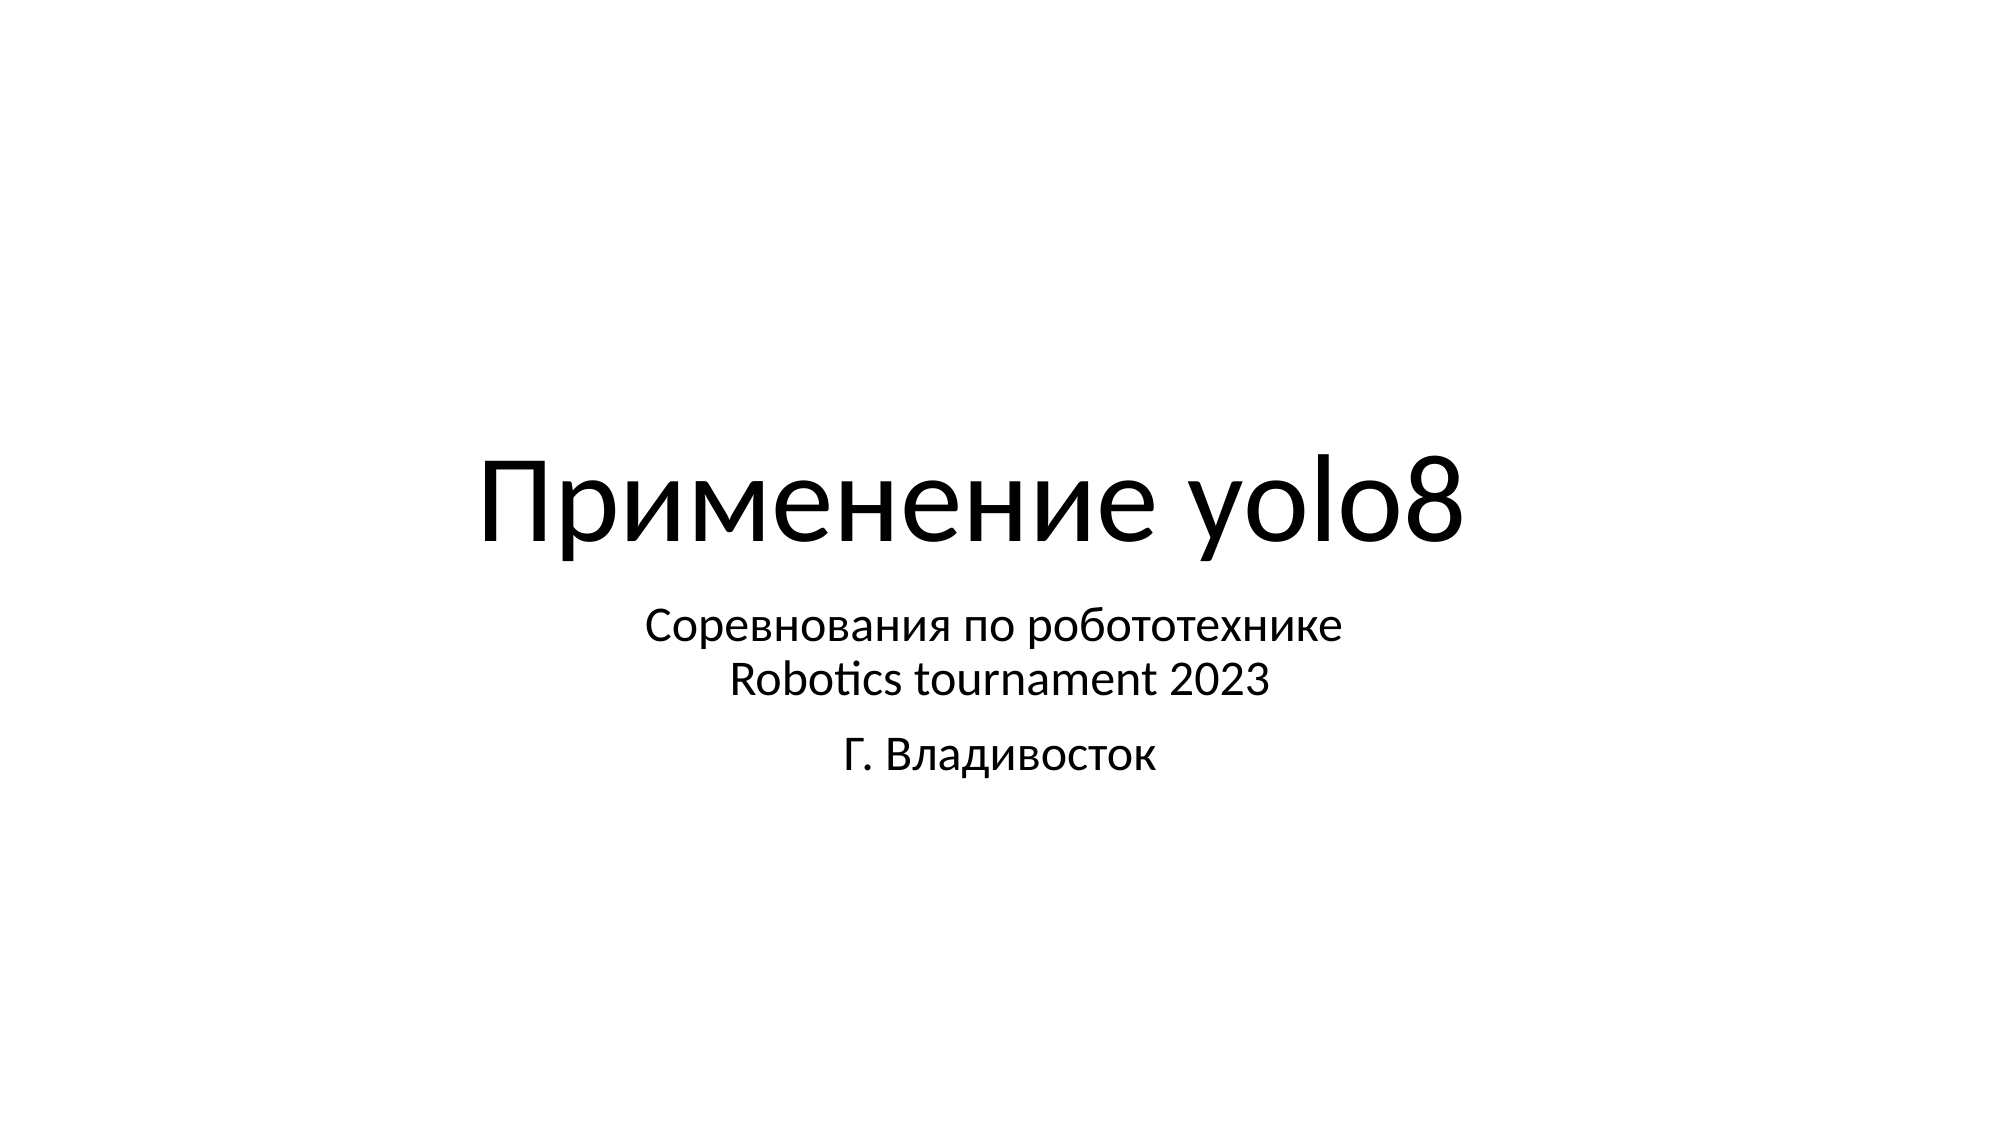

# Применение yolo8
Соревнования по робототехнике
Robotics tournament 2023
Г. Владивосток